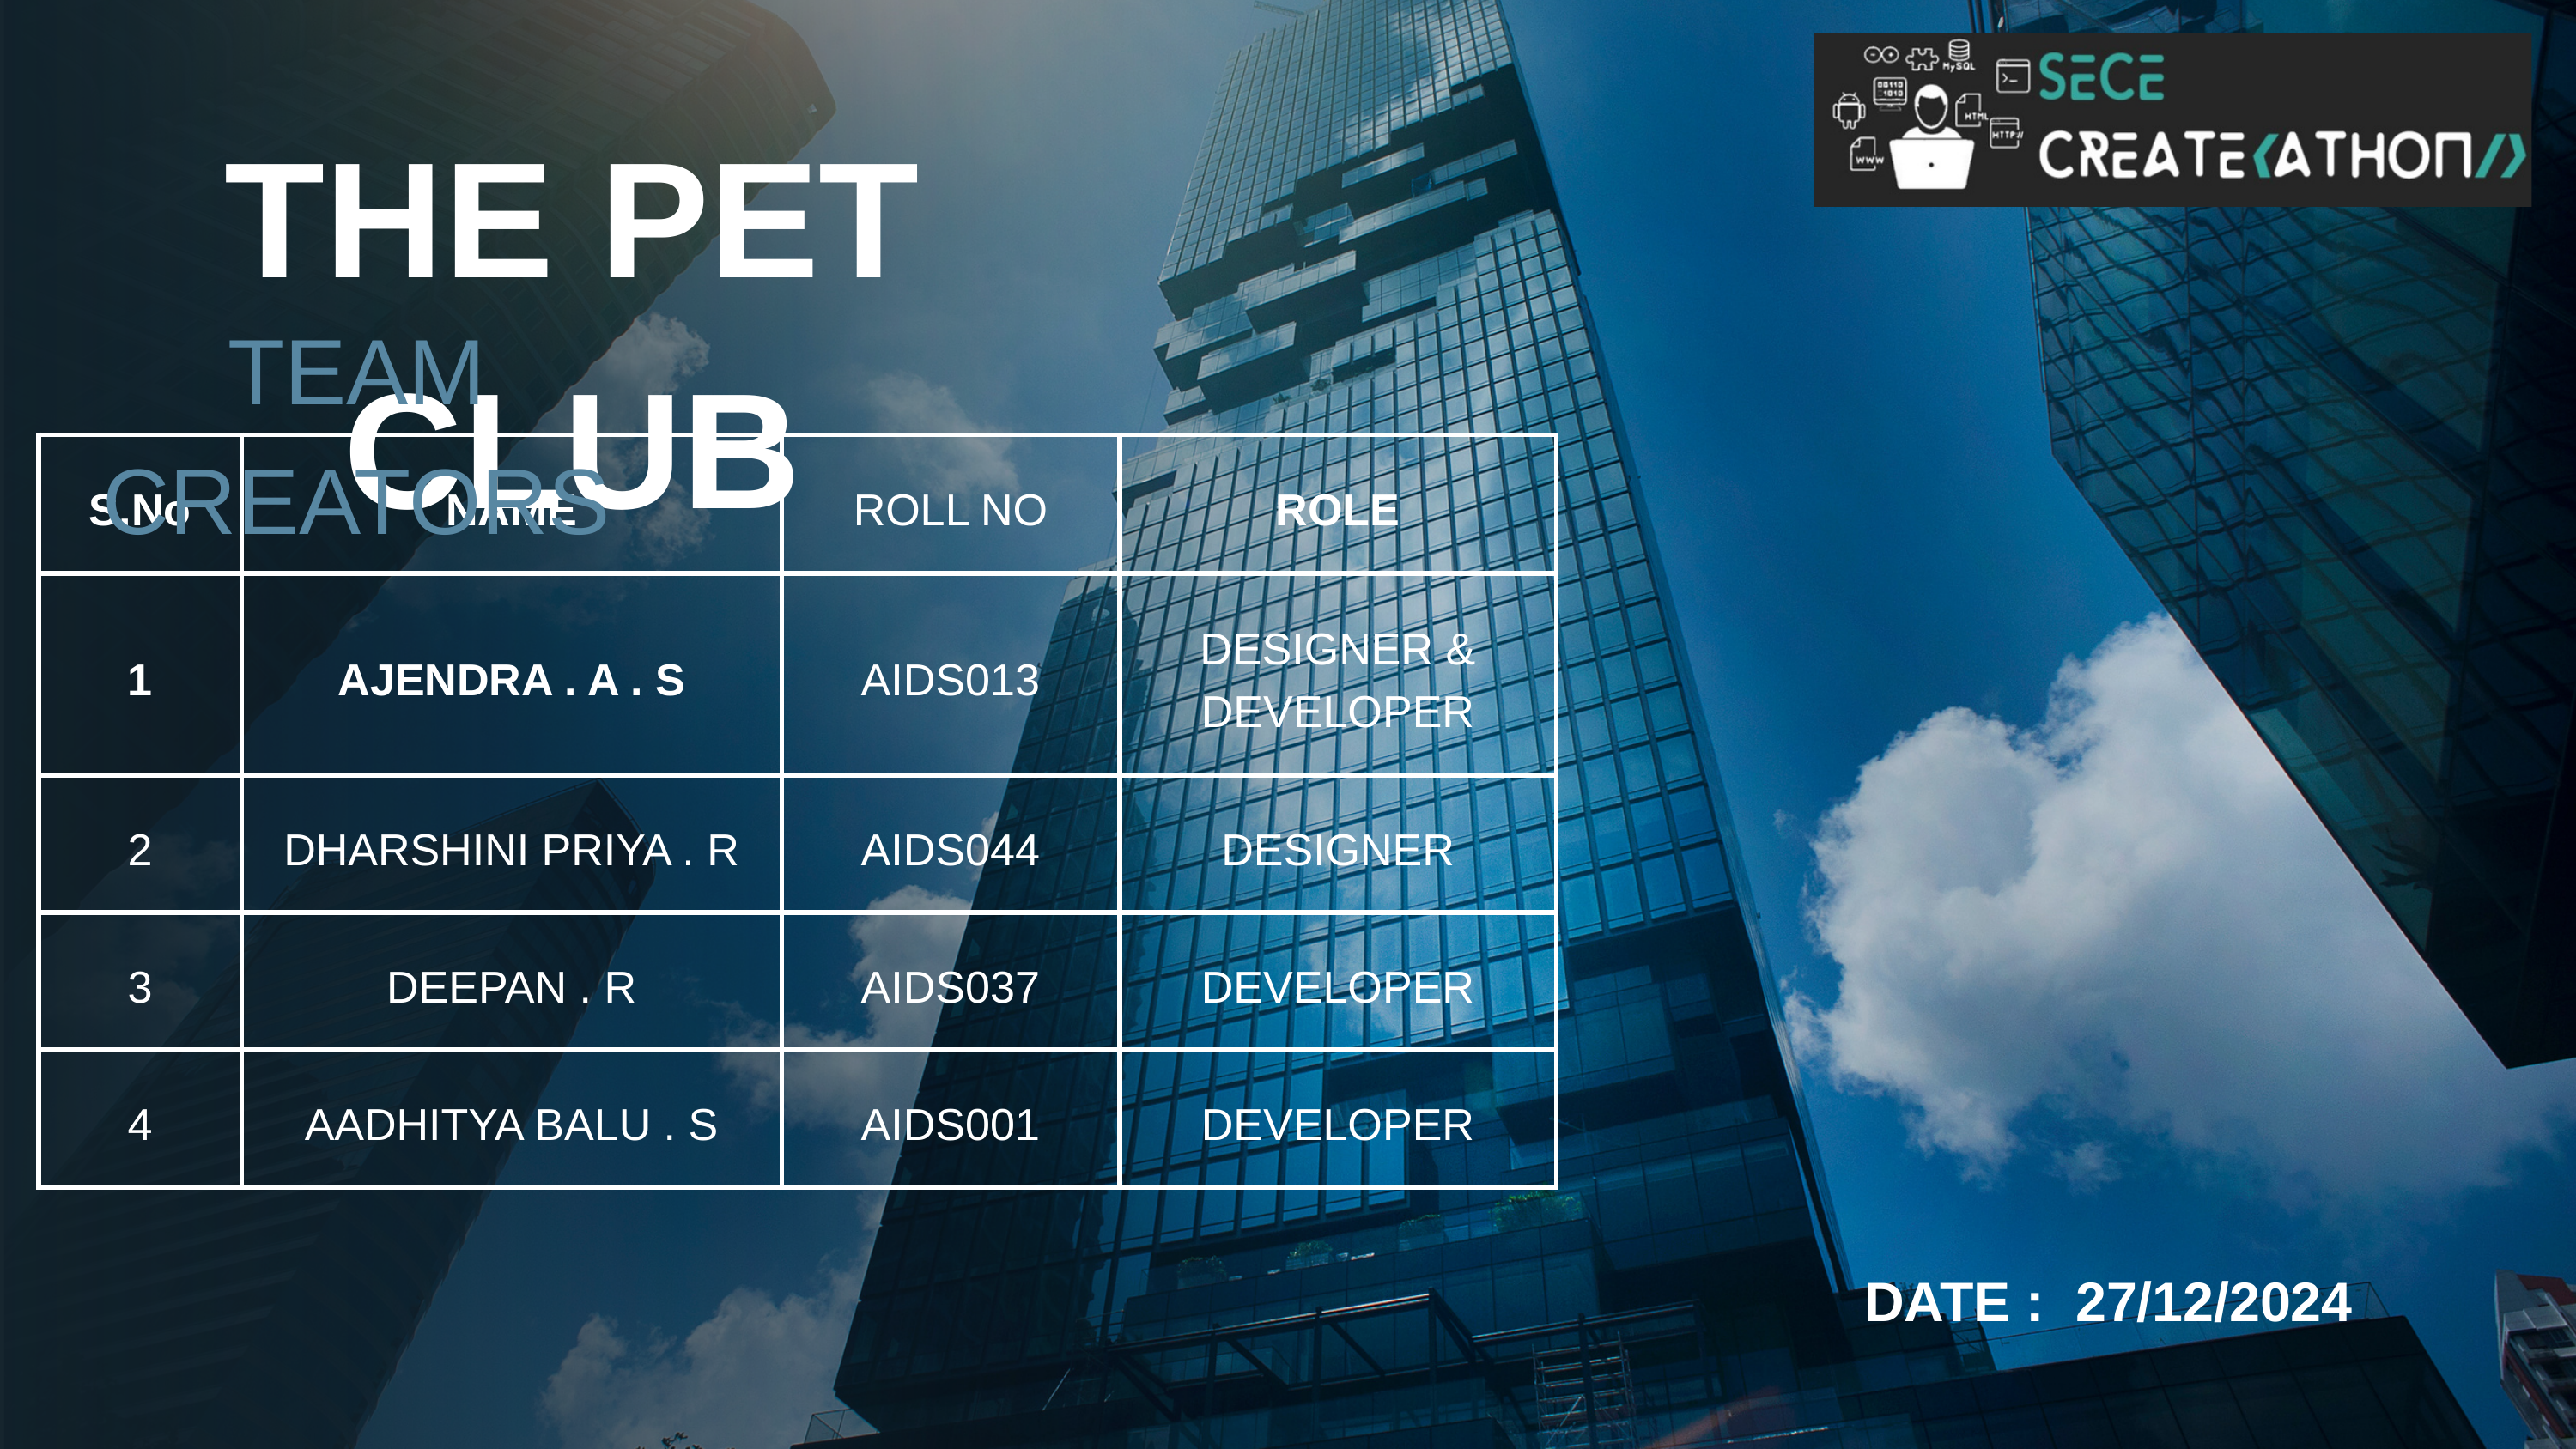

THE PET CLUB
TEAM CREATORS
| S.No | NAME | ROLL NO | ROLE |
| --- | --- | --- | --- |
| 1 | AJENDRA . A . S | AIDS013 | DESIGNER & DEVELOPER |
| 2 | DHARSHINI PRIYA . R | AIDS044 | DESIGNER |
| 3 | DEEPAN . R | AIDS037 | DEVELOPER |
| 4 | AADHITYA BALU . S | AIDS001 | DEVELOPER |

DATE :  27/12/2024